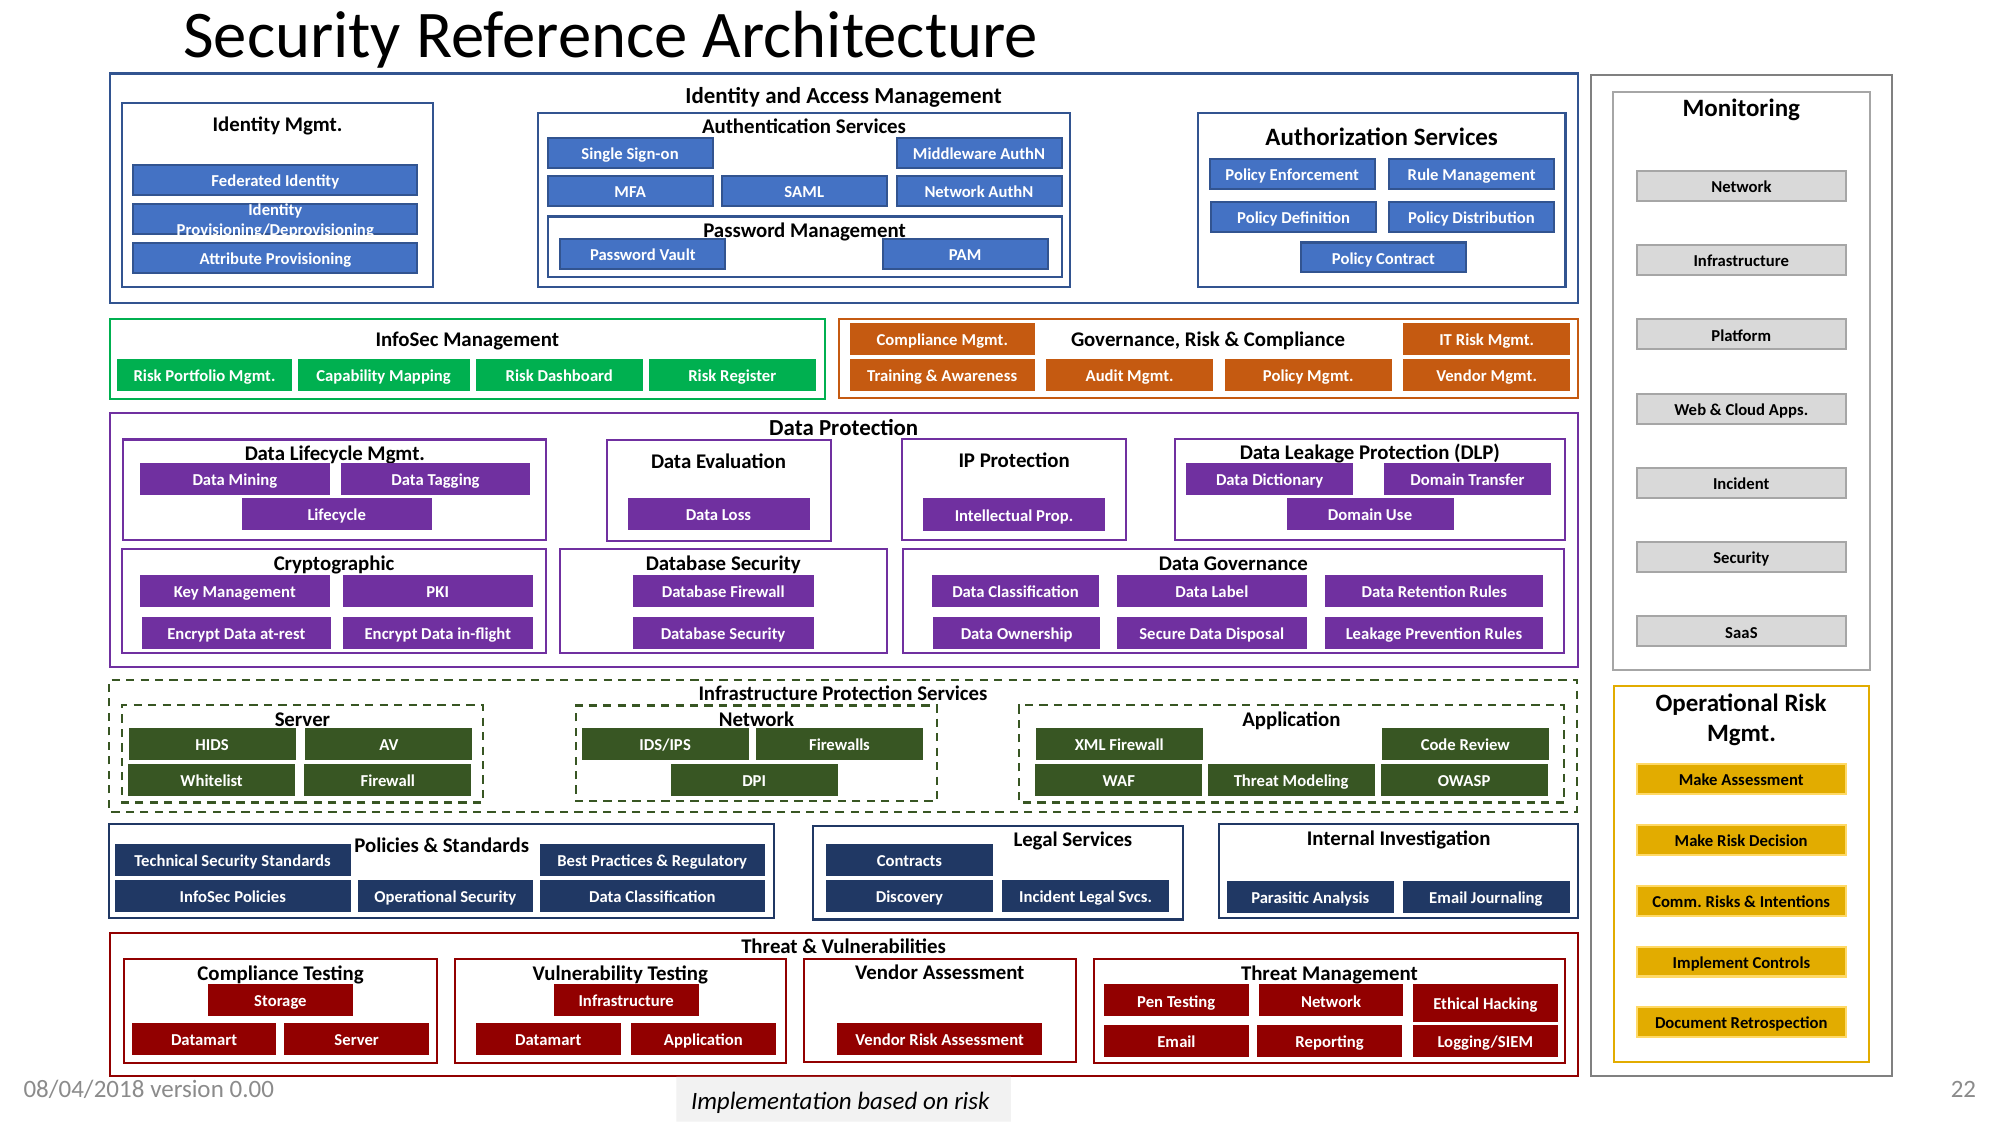

Security Reference Architecture
Identity and Access Management

Monitoring
Identity Mgmt.
Authentication Services
Authorization Services
Single Sign-on
Middleware AuthN
Policy Enforcement
Rule Management
Federated Identity
Network
MFA
SAML
Network AuthN
Policy Definition
Policy Distribution
Identity Provisioning/Deprovisioning
Password Management
Password Vault
PAM
Policy Contract
Attribute Provisioning
Infrastructure
InfoSec Management
Governance, Risk & Compliance
Platform
Compliance Mgmt.
IT Risk Mgmt.
Risk Portfolio Mgmt.
Capability Mapping
Risk Dashboard
Risk Register
Training & Awareness
Audit Mgmt.
Policy Mgmt.
Vendor Mgmt.
Web & Cloud Apps.
Data Protection
IP Protection
Intellectual Prop.
Data Leakage Protection (DLP)
Data Dictionary
Domain Transfer
Domain Use
Data Lifecycle Mgmt.
Data Mining
Data Tagging
Lifecycle
Data Evaluation
Data Loss
Incident
Security
Database Security
Cryptographic
Data Governance
Key Management
PKI
Database Firewall
Data Classification
Data Label
Data Retention Rules
SaaS
Encrypt Data at-rest
Encrypt Data in-flight
Data Ownership
Secure Data Disposal
Leakage Prevention Rules
Database Security
Infrastructure Protection Services
Operational Risk Mgmt.
Server
Application
Network
HIDS
AV
IDS/IPS
Firewalls
XML Firewall
Code Review
Make Assessment
Whitelist
Firewall
DPI
WAF
Threat Modeling
OWASP
Policies & Standards
Internal Investigation
Make Risk Decision
	Legal Services
Technical Security Standards
Best Practices & Regulatory
Contracts
InfoSec Policies
Operational Security
Data Classification
Discovery
Incident Legal Svcs.
Parasitic Analysis
Email Journaling
Comm. Risks & Intentions
Threat & Vulnerabilities
Implement Controls
Vendor Assessment
Vendor Risk Assessment
Compliance Testing
Storage
Datamart
Server
Vulnerability Testing
Infrastructure
Application
Datamart
Threat Management
Pen Testing
Network
Ethical Hacking
Email
Reporting
Logging/SIEM
Document Retrospection
08/04/2018 version 0.00
22
Implementation based on risk